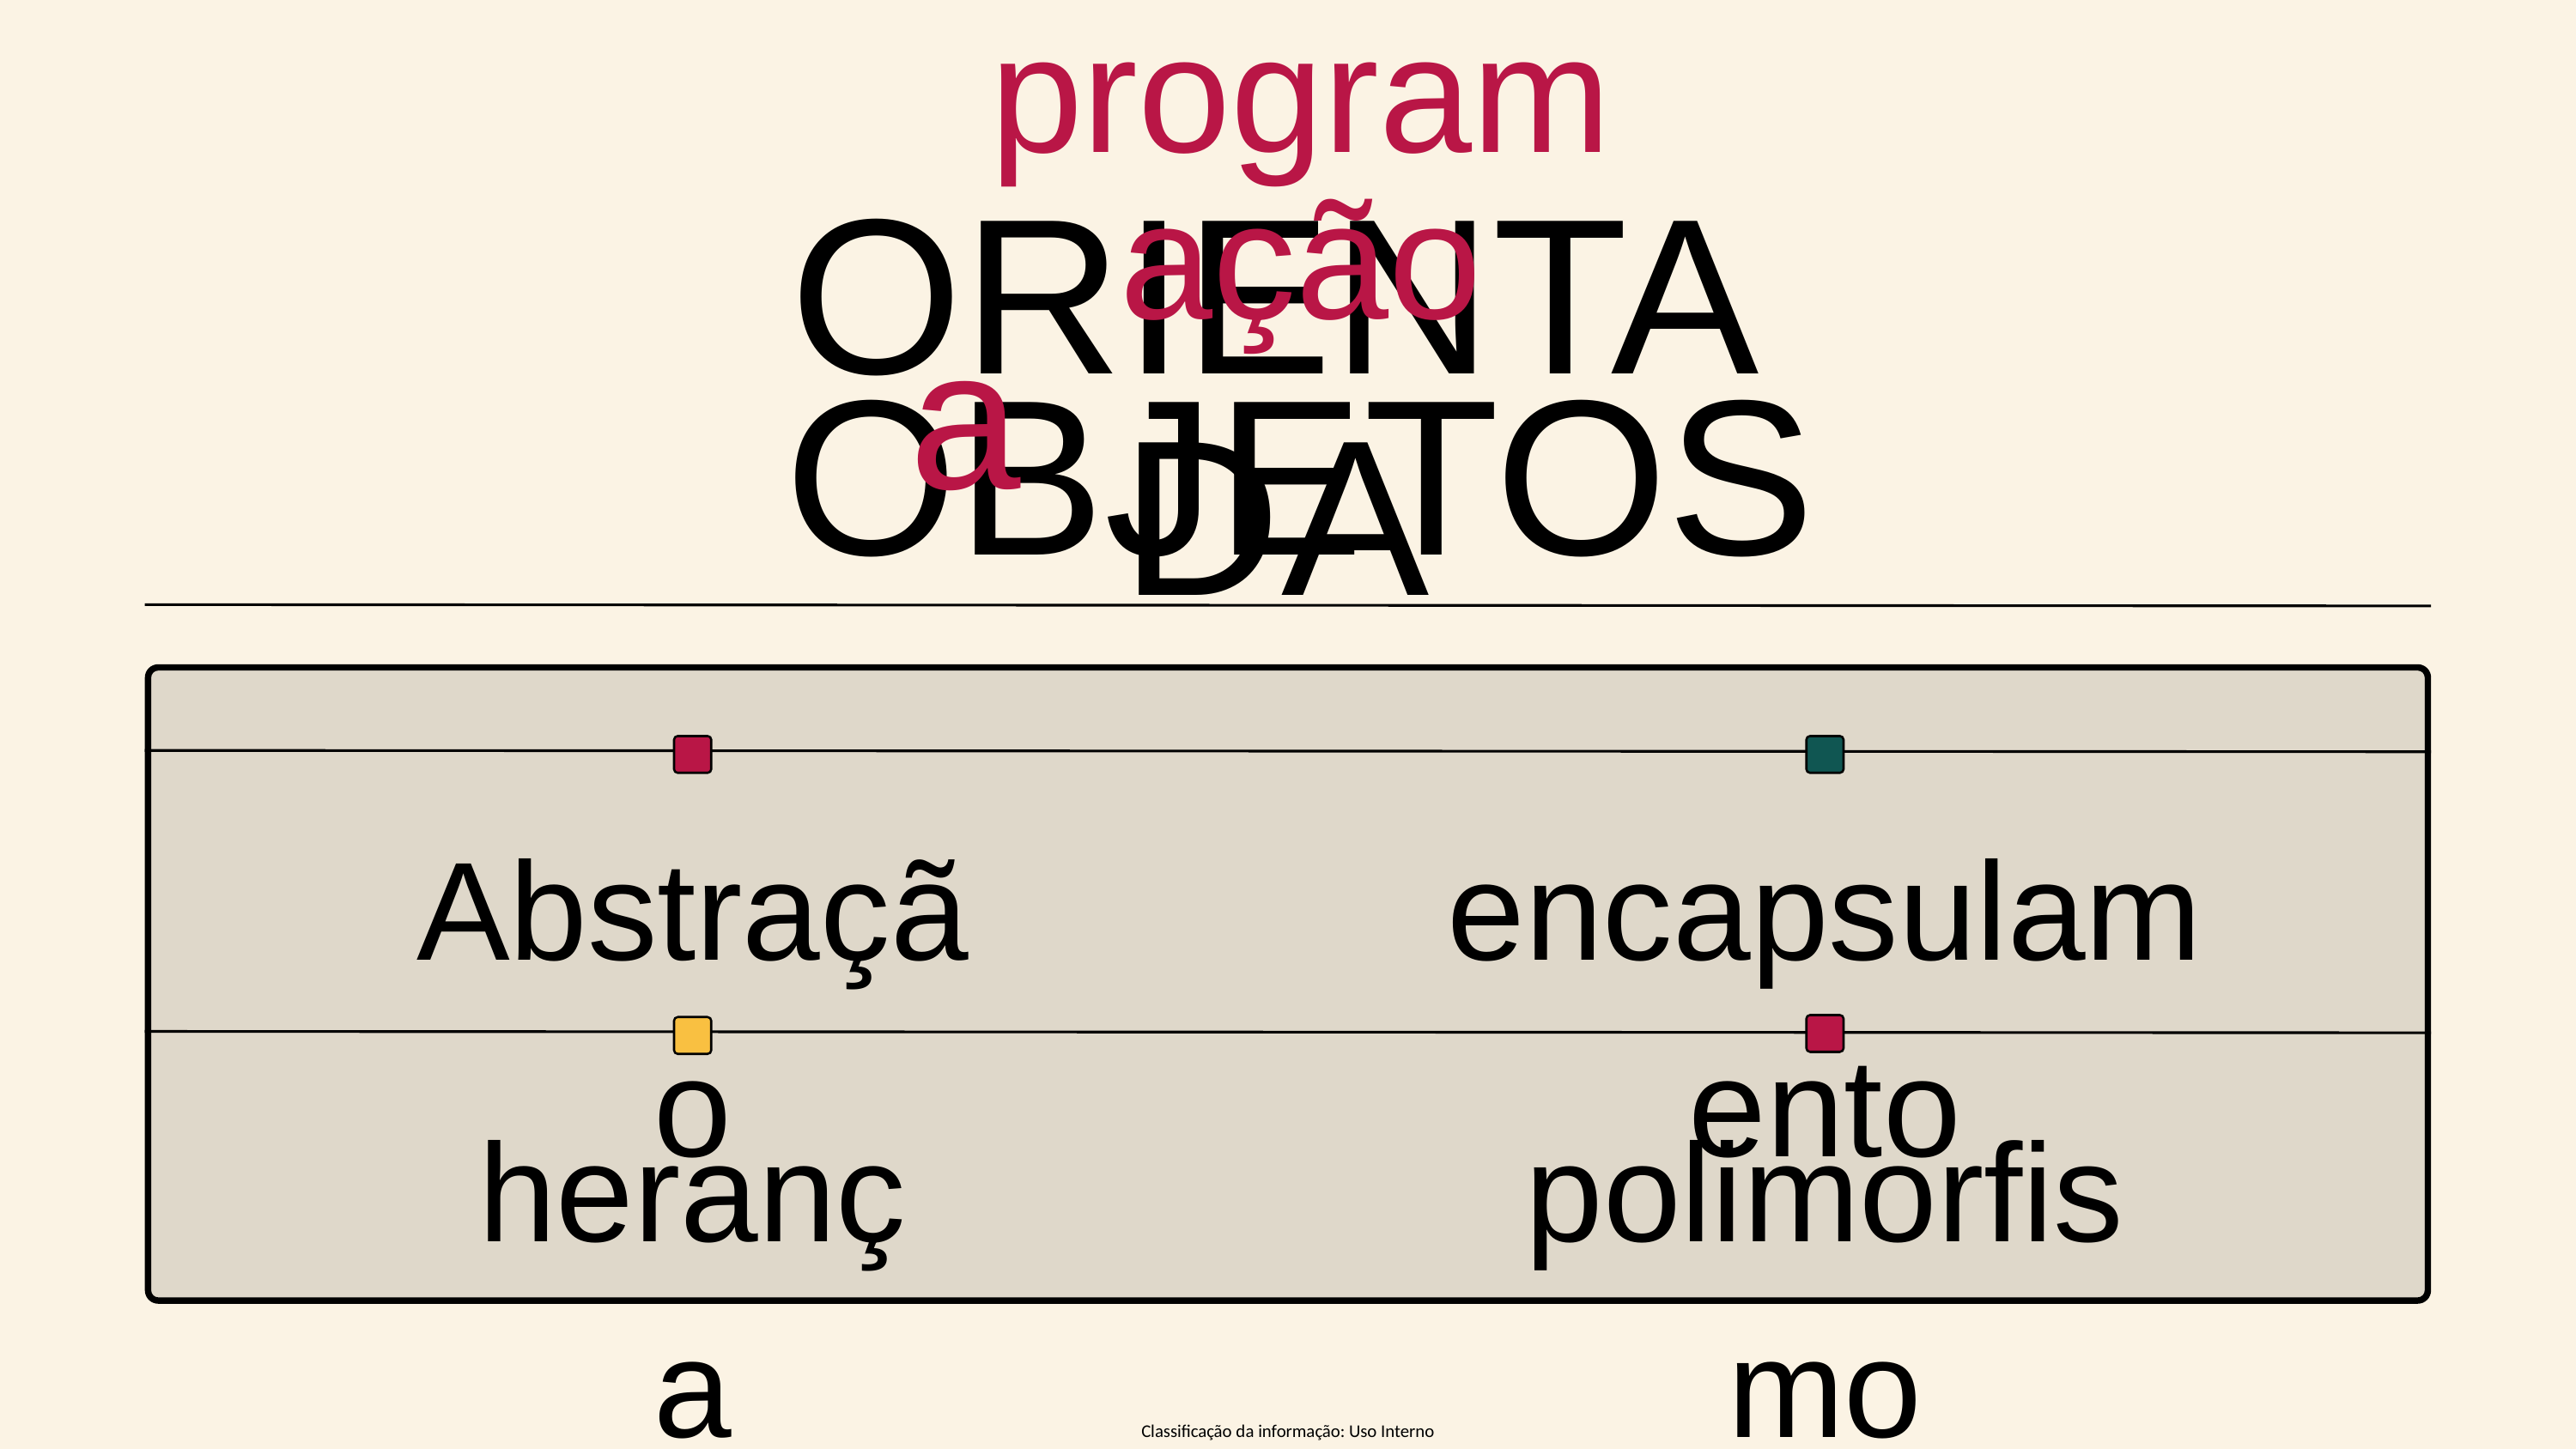

programação
ORIENTADA
a
OBJETOS

Abstração
encapsulamento

herança
polimorfismo